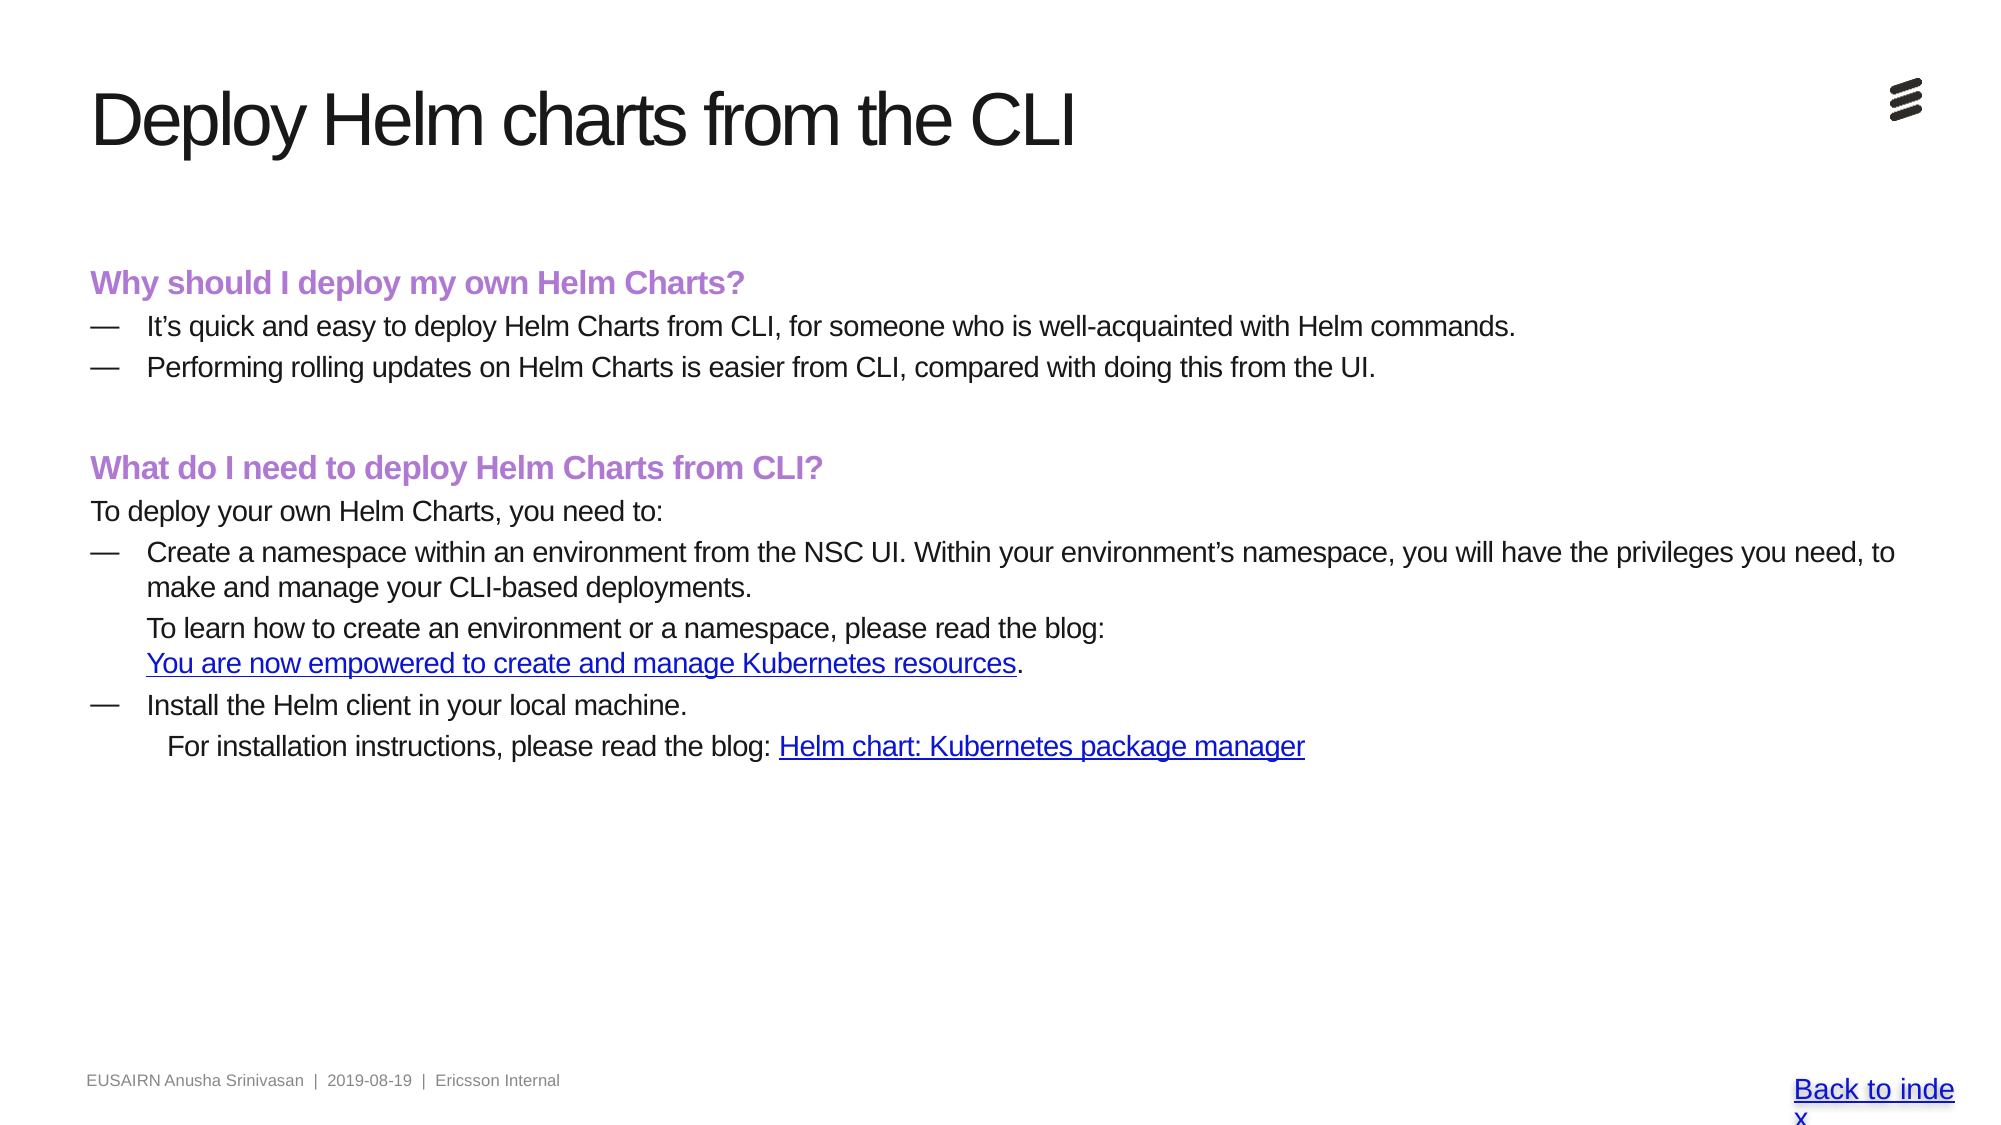

# Deploy Helm charts from the CLI
Why should I deploy my own Helm Charts?
It’s quick and easy to deploy Helm Charts from CLI, for someone who is well-acquainted with Helm commands.
Performing rolling updates on Helm Charts is easier from CLI, compared with doing this from the UI.

What do I need to deploy Helm Charts from CLI?
To deploy your own Helm Charts, you need to:
Create a namespace within an environment from the NSC UI. Within your environment’s namespace, you will have the privileges you need, to make and manage your CLI-based deployments.
To learn how to create an environment or a namespace, please read the blog: You are now empowered to create and manage Kubernetes resources.
Install the Helm client in your local machine.
          For installation instructions, please read the blog: Helm chart: Kubernetes package manager

Back to index